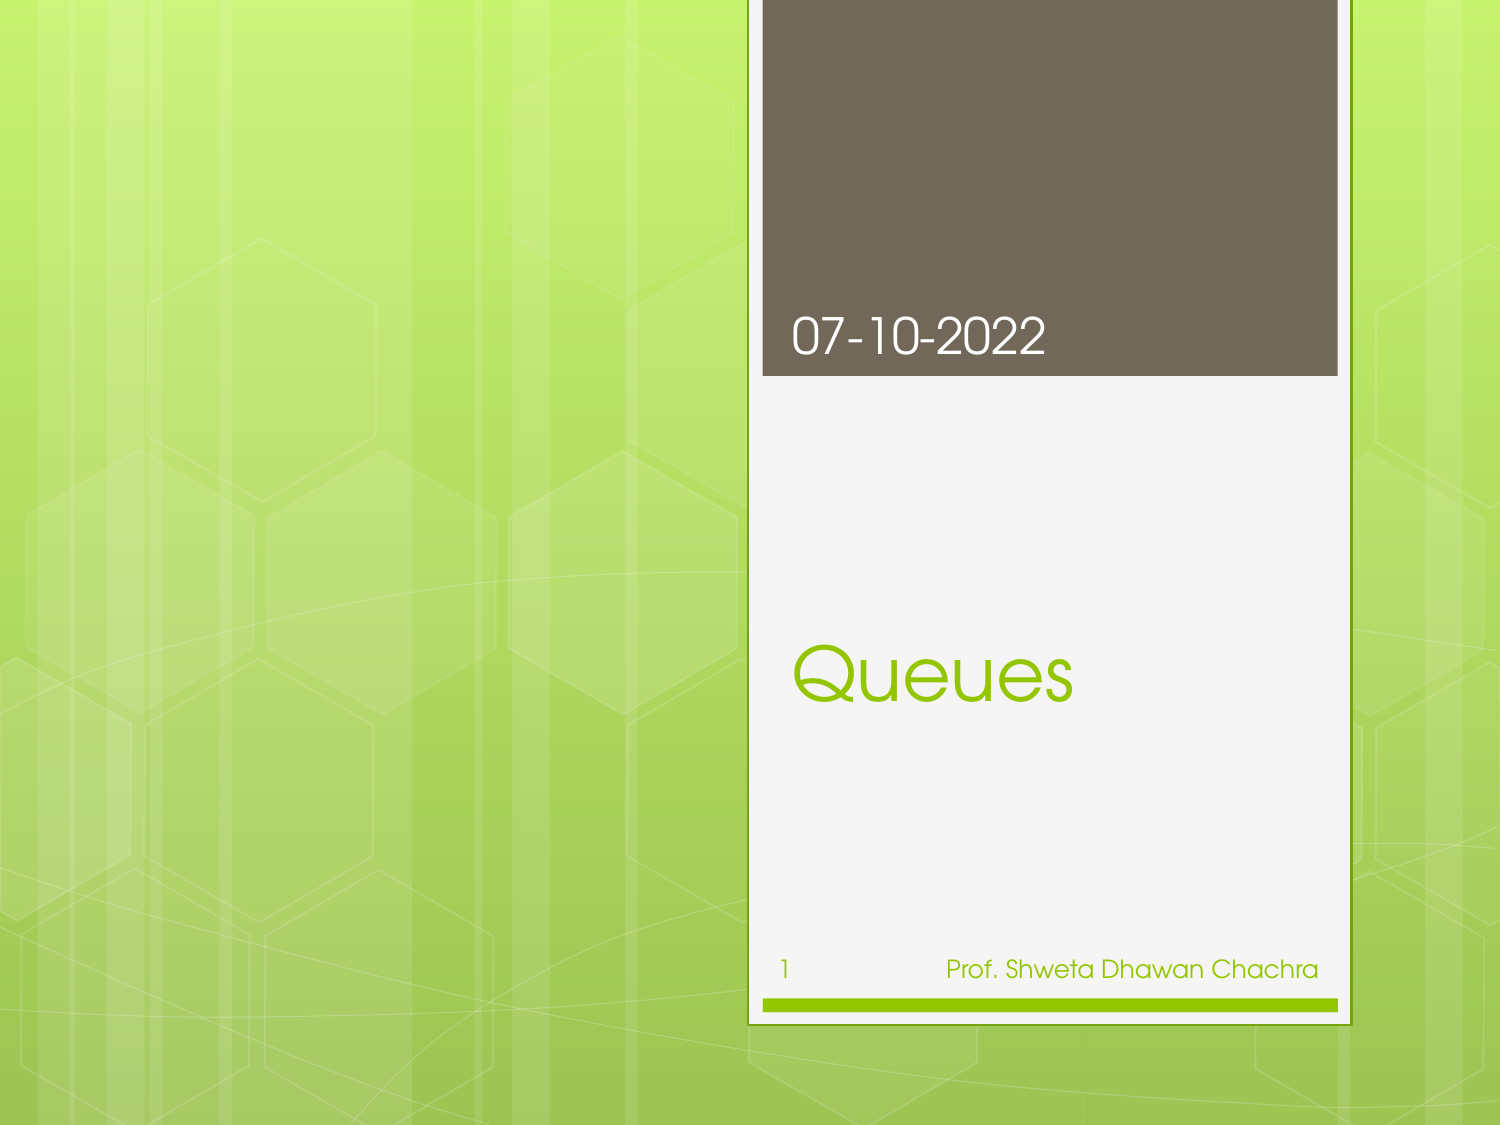

07-10-2022
# Queues

1
Prof. Shweta Dhawan Chachra